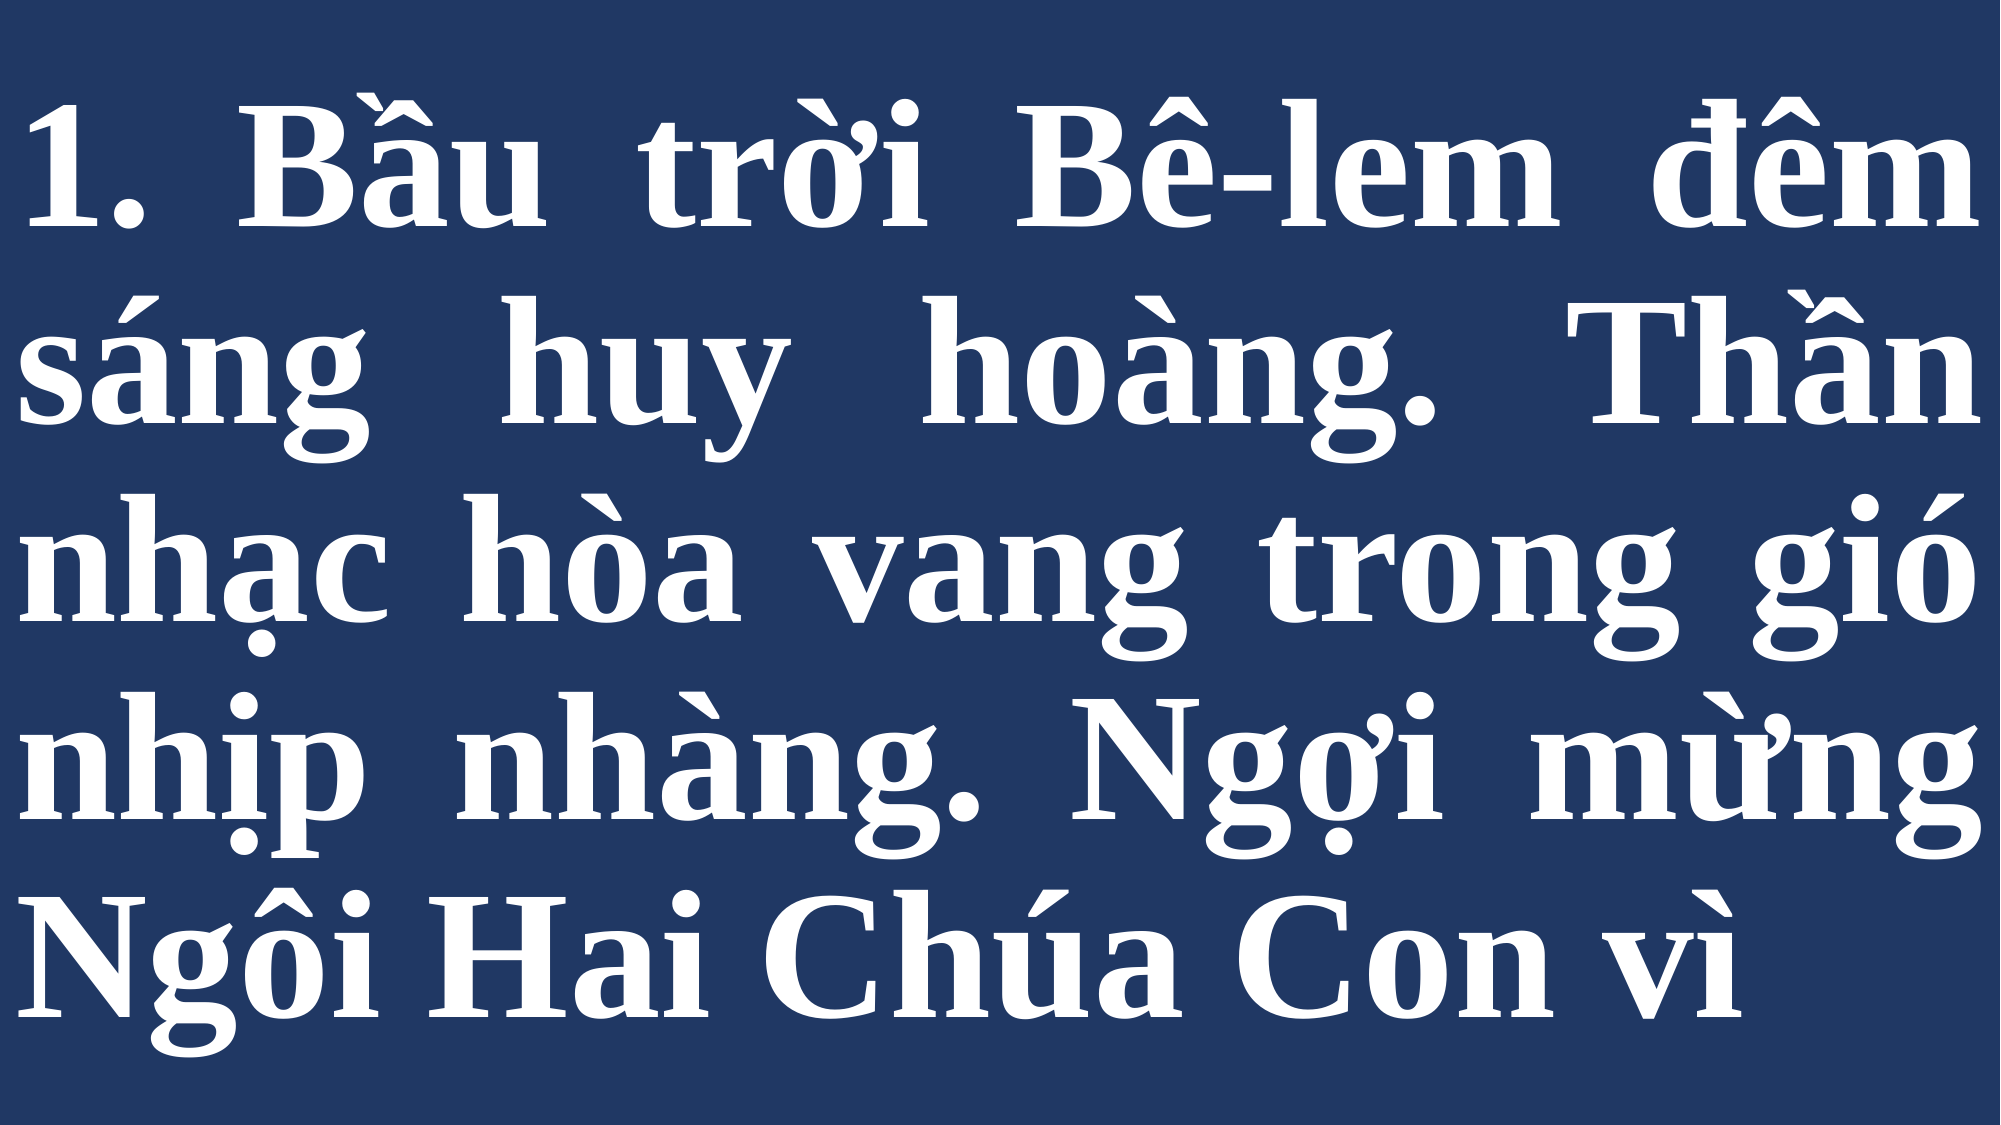

# 1. Bầu trời Bê-lem đêm sáng huy hoàng. Thần nhạc hòa vang trong gió nhịp nhàng. Ngợi mừng Ngôi Hai Chúa Con vì